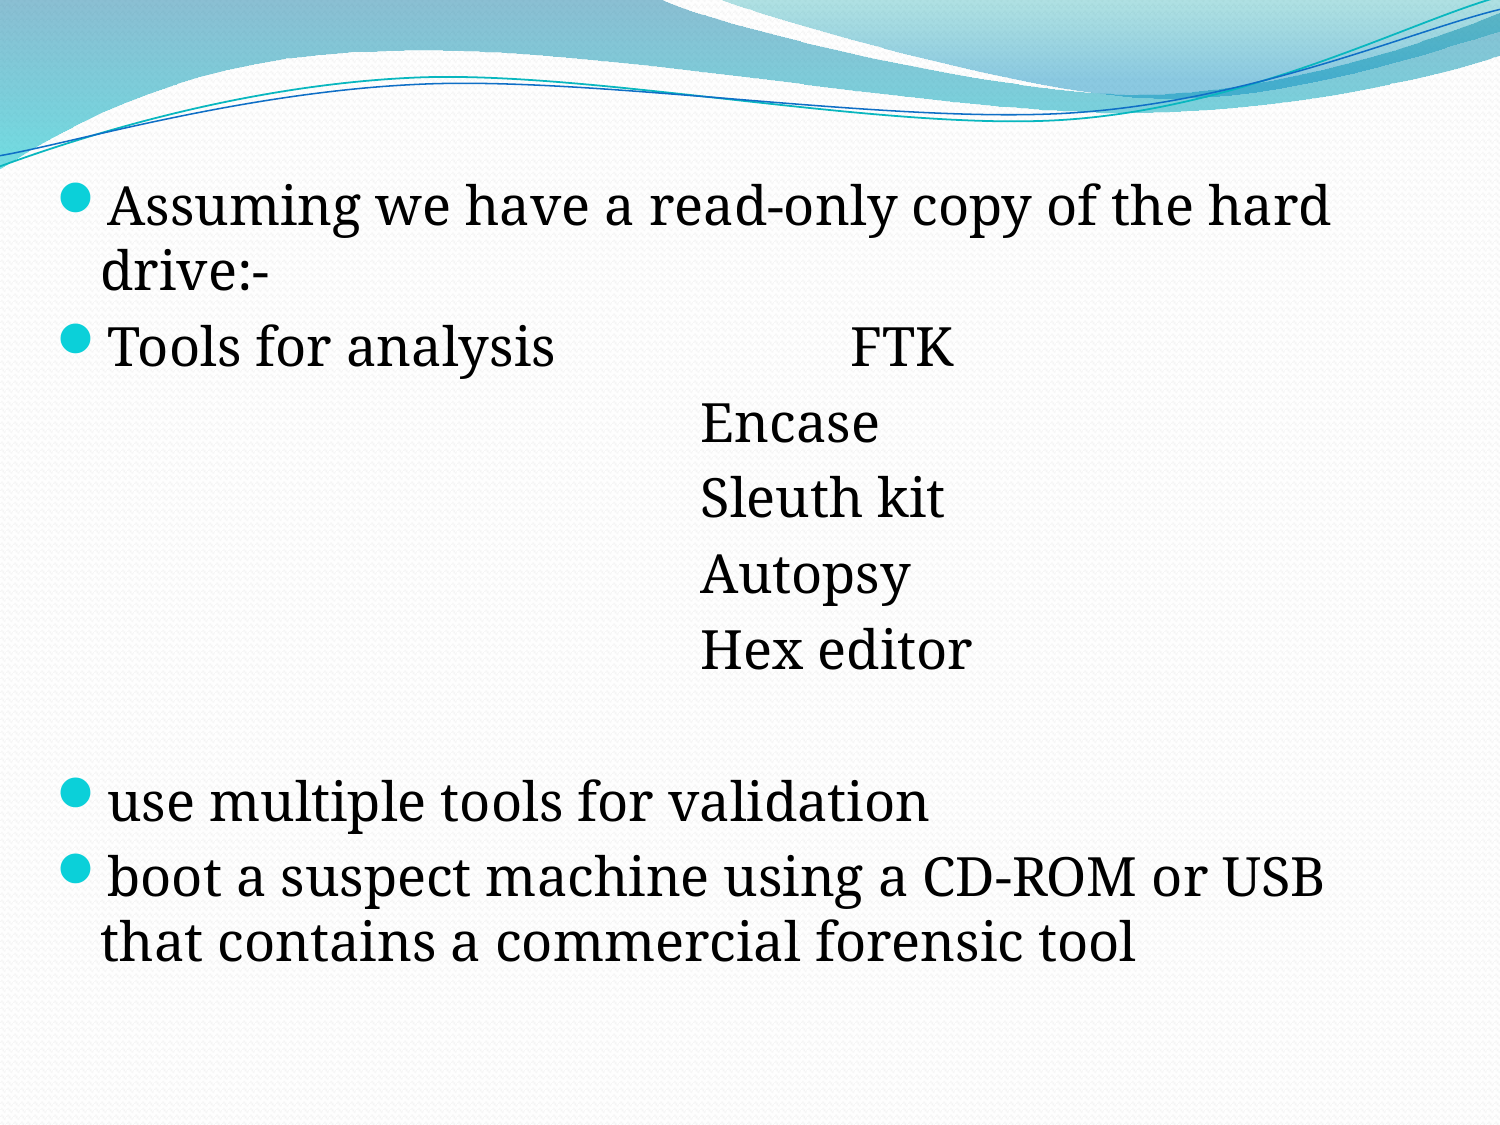

Assuming we have a read-only copy of the hard drive:-
Tools for analysis		FTK
					Encase
					Sleuth kit
					Autopsy
					Hex editor

use multiple tools for validation
boot a suspect machine using a CD-ROM or USB that contains a commercial forensic tool